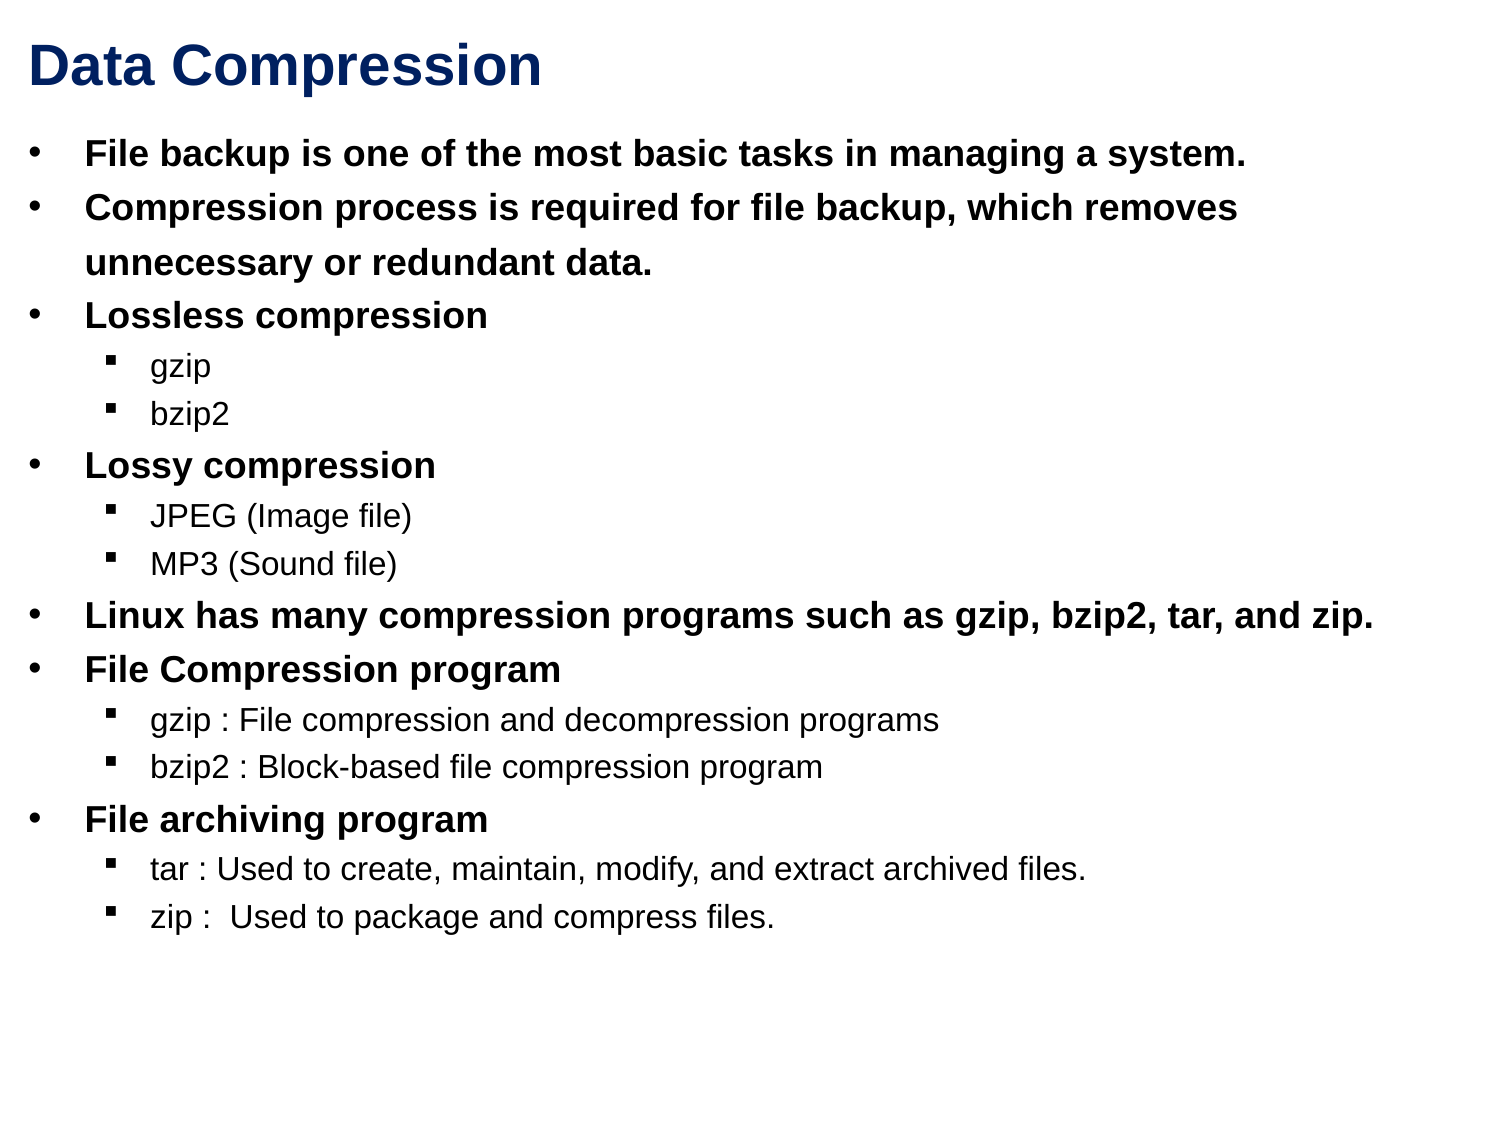

Data Compression
File backup is one of the most basic tasks in managing a system.
Compression process is required for file backup, which removes unnecessary or redundant data.
Lossless compression
gzip
bzip2
Lossy compression
JPEG (Image file)
MP3 (Sound file)
Linux has many compression programs such as gzip, bzip2, tar, and zip.
File Compression program
gzip : File compression and decompression programs
bzip2 : Block-based file compression program
File archiving program
tar : Used to create, maintain, modify, and extract archived files.
zip :  Used to package and compress files.